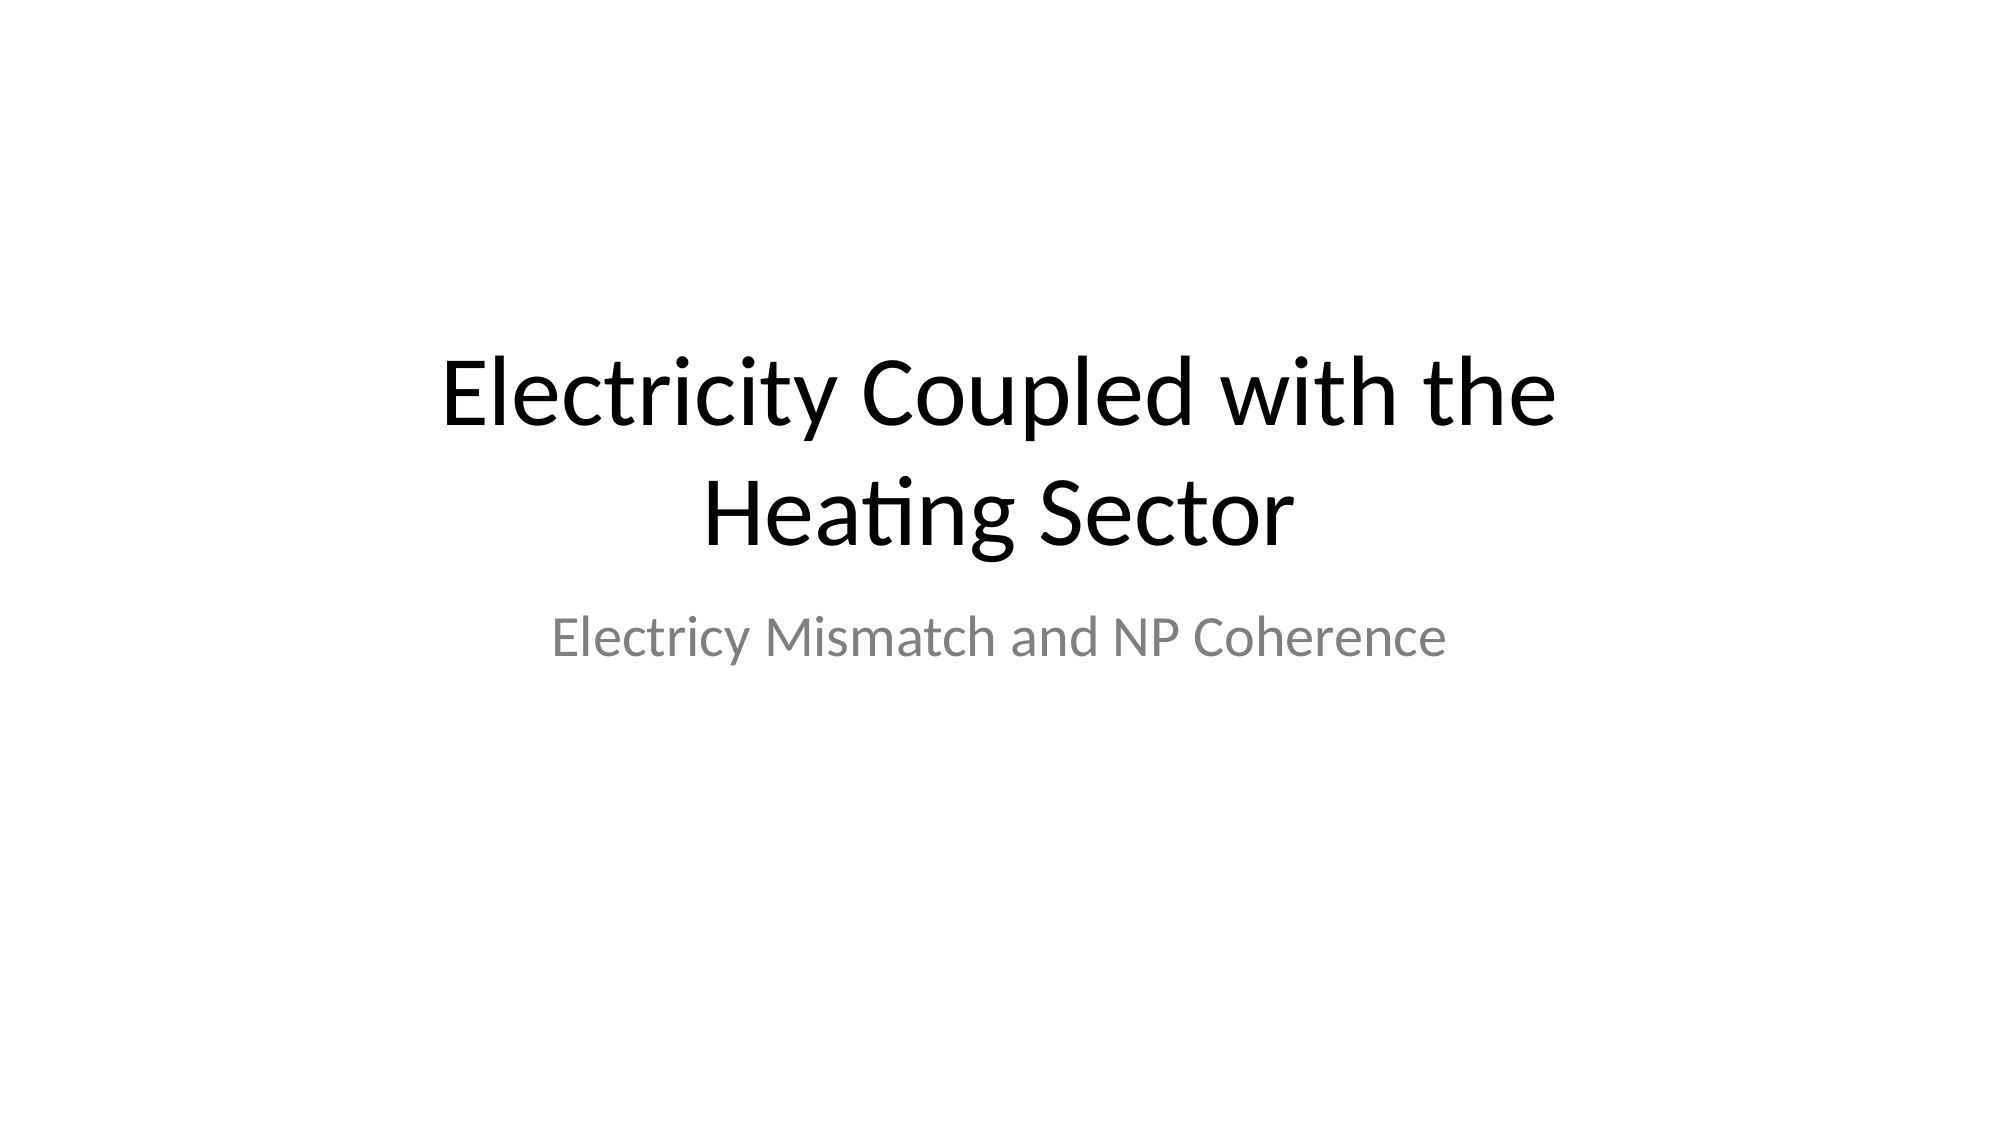

Electricity Coupled with the
Heating Sector
Electricy Mismatch and NP Coherence